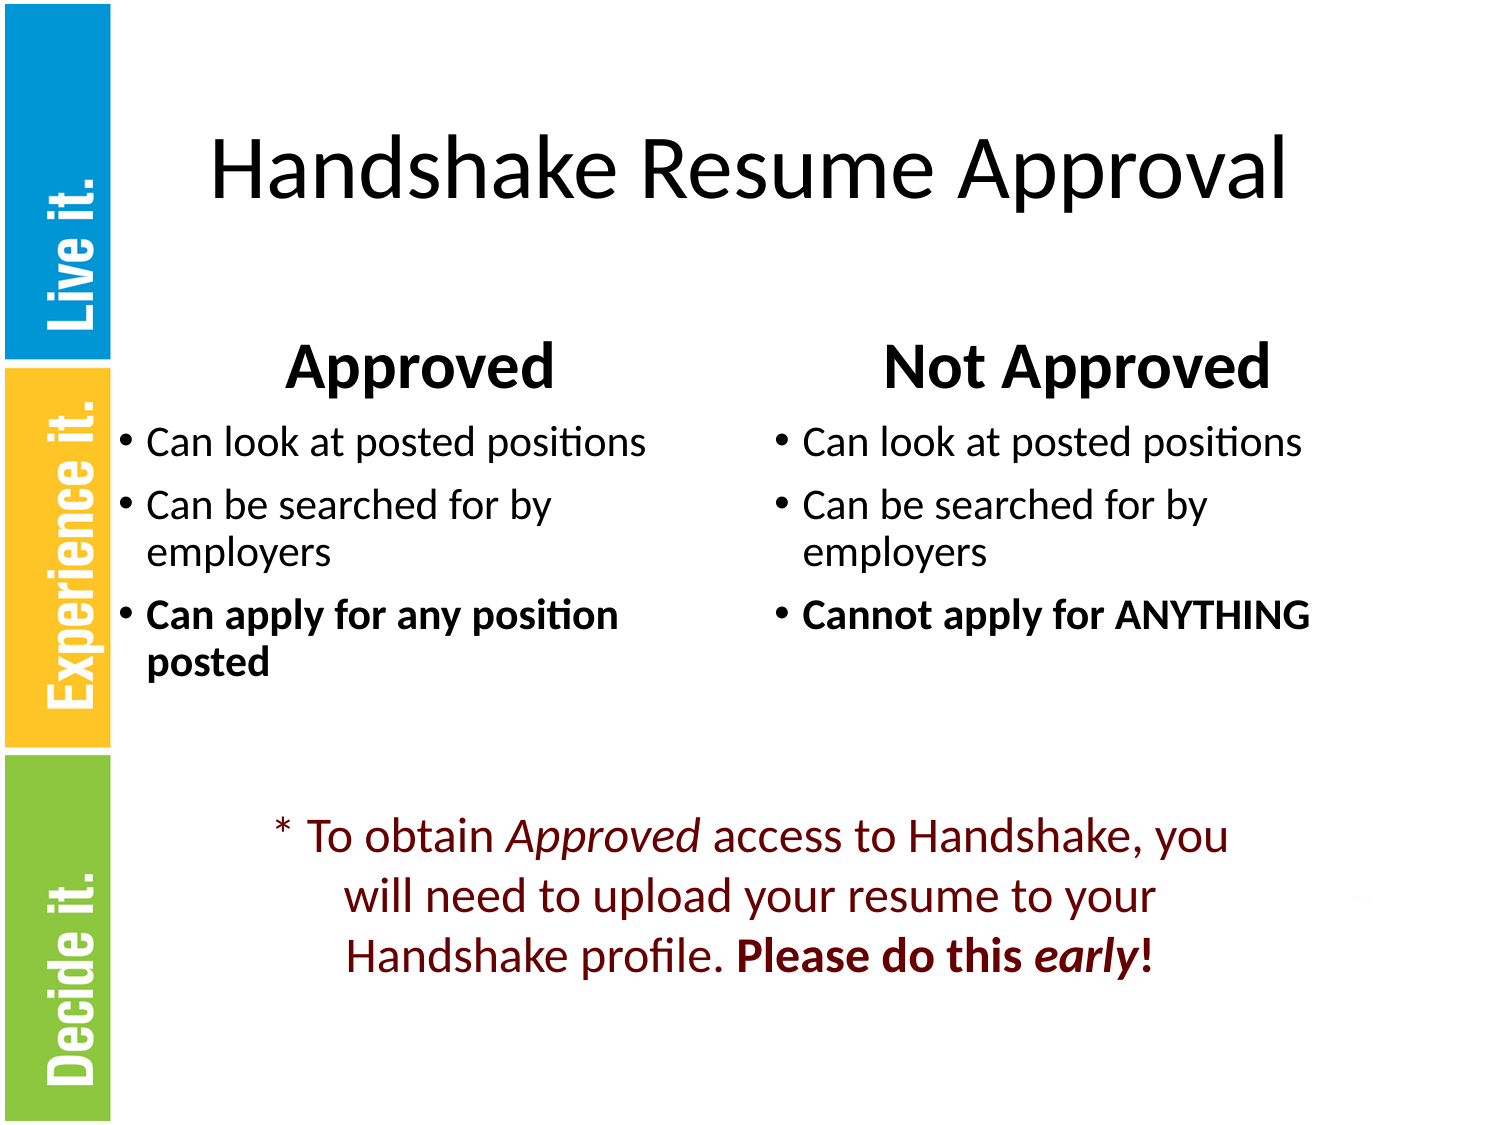

# Handshake Resume Approval
Approved
Not Approved
Can look at posted positions
Can be searched for by employers
Can apply for any position posted
Can look at posted positions
Can be searched for by employers
Cannot apply for ANYTHING
* To obtain Approved access to Handshake, you will need to upload your resume to your Handshake profile. Please do this early!